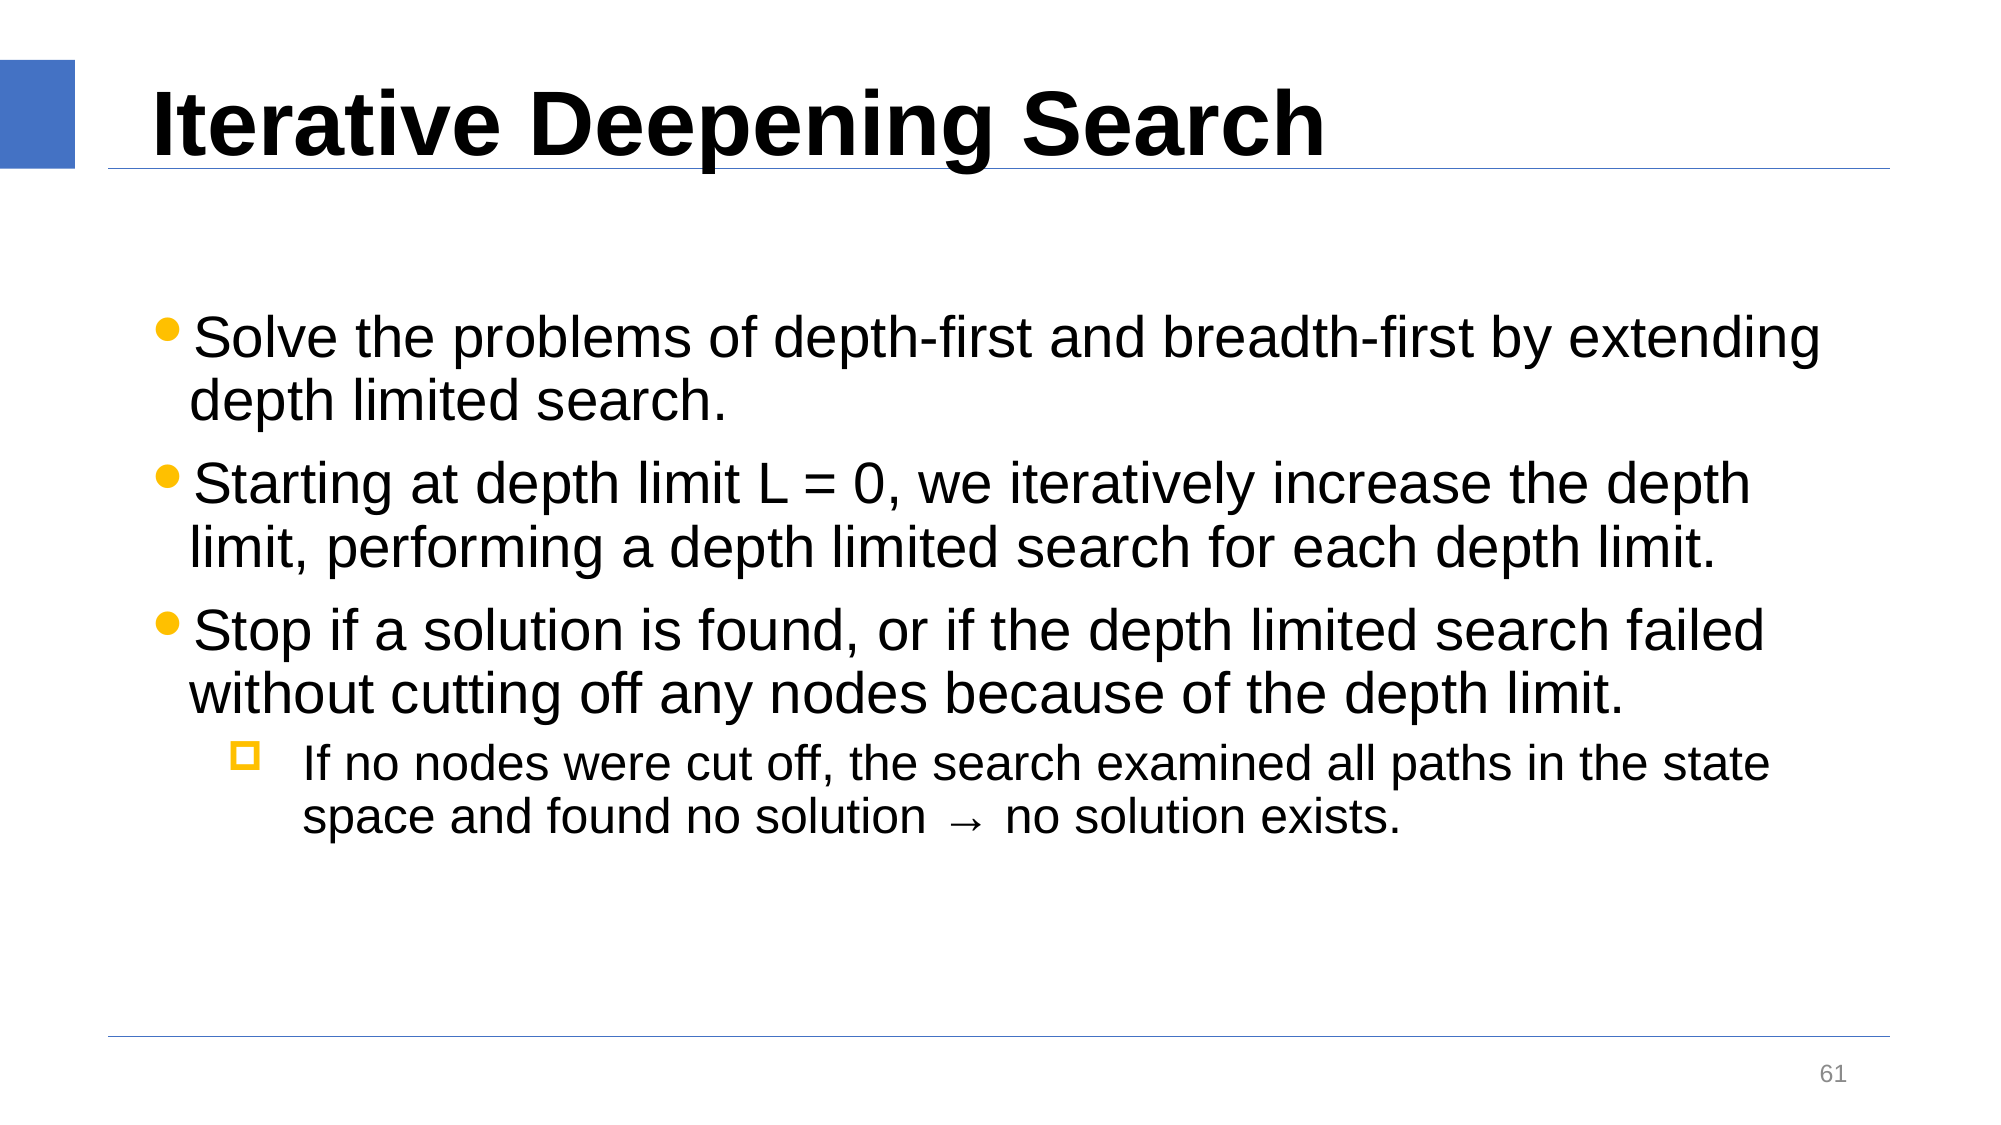

# Iterative Deepening Search
Solve the problems of depth-first and breadth-first by extending depth limited search.
Starting at depth limit L = 0, we iteratively increase the depth limit, performing a depth limited search for each depth limit.
Stop if a solution is found, or if the depth limited search failed without cutting off any nodes because of the depth limit.
If no nodes were cut off, the search examined all paths in the state space and found no solution → no solution exists.

61